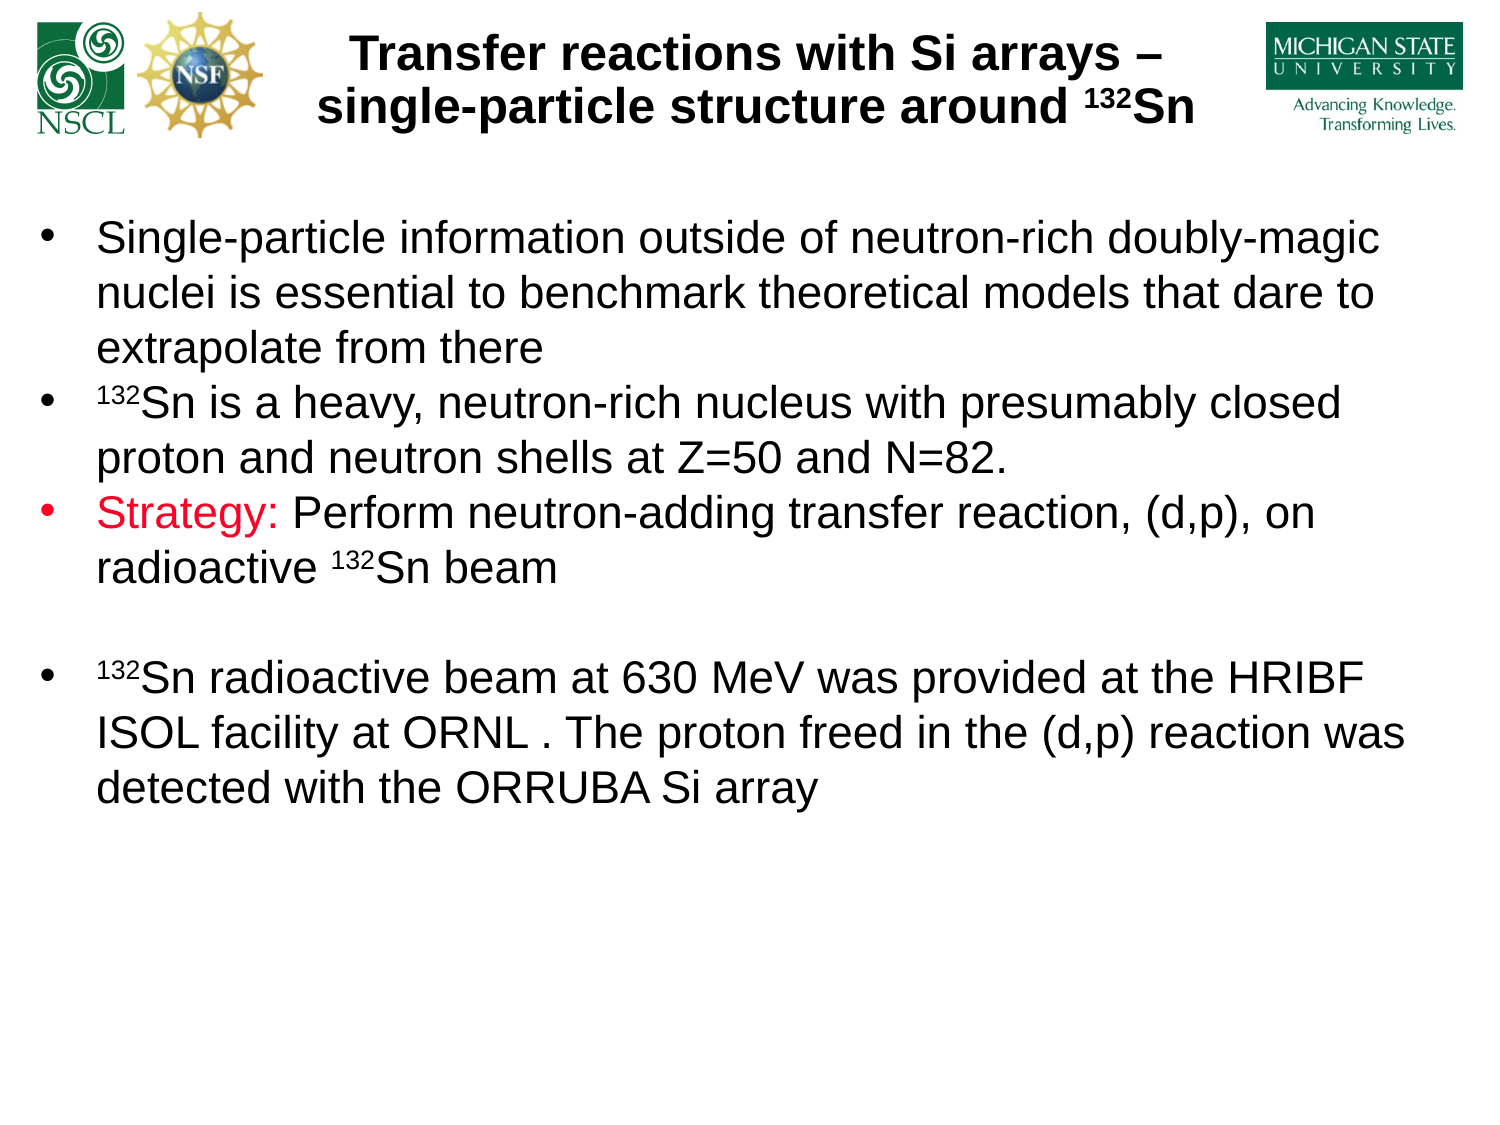

Transfer reactions with Si arrays – single-particle structure around 132Sn
Single-particle information outside of neutron-rich doubly-magic nuclei is essential to benchmark theoretical models that dare to extrapolate from there
132Sn is a heavy, neutron-rich nucleus with presumably closed proton and neutron shells at Z=50 and N=82.
Strategy: Perform neutron-adding transfer reaction, (d,p), on radioactive 132Sn beam

132Sn radioactive beam at 630 MeV was provided at the HRIBF ISOL facility at ORNL . The proton freed in the (d,p) reaction was detected with the ORRUBA Si array
Figure from M. Huyse